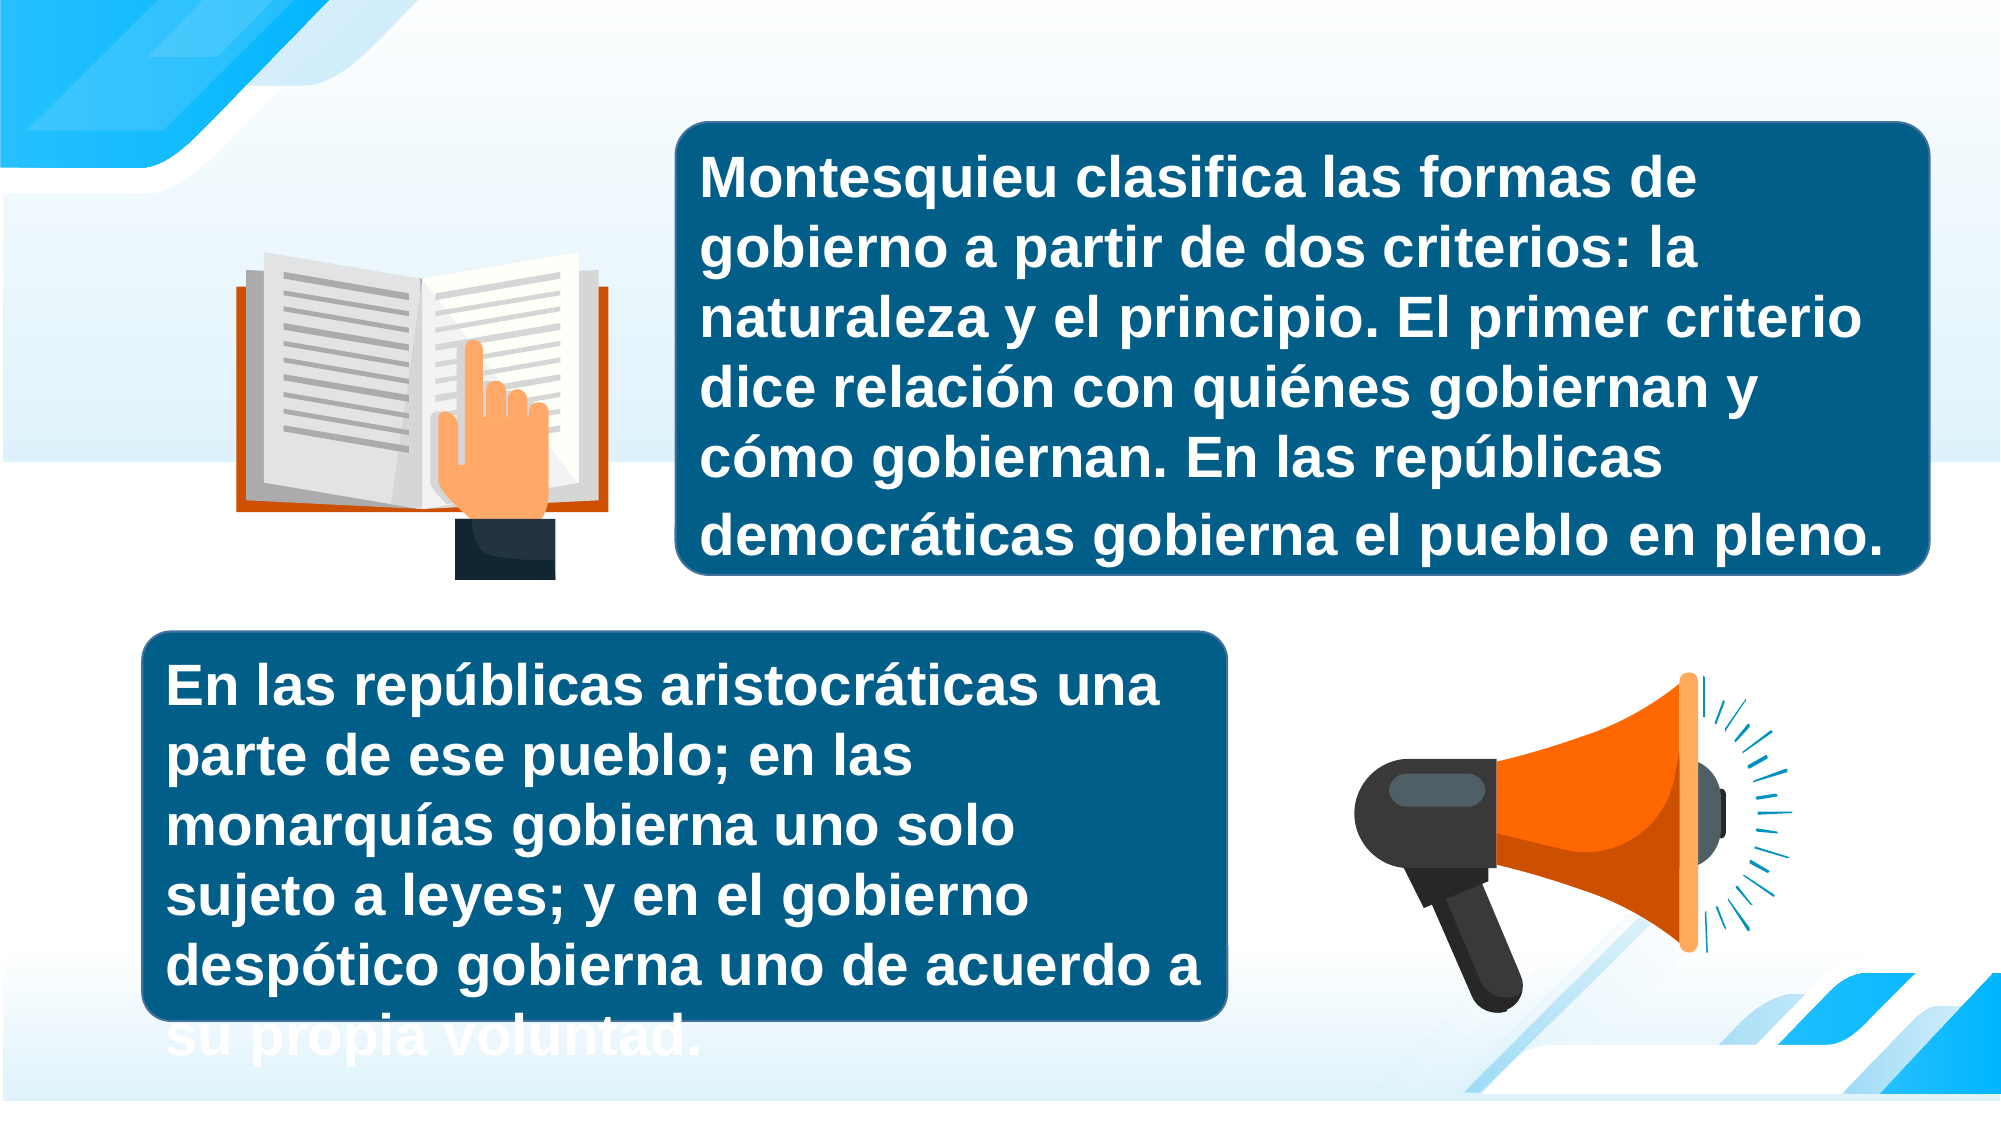

Montesquieu clasifica las formas de gobierno a partir de dos criterios: la naturaleza y el principio. El primer criterio dice relación con quiénes gobiernan y cómo gobiernan. En las repúblicas democráticas gobierna el pueblo en pleno.

En las repúblicas aristocráticas una parte de ese pueblo; en las monarquías gobierna uno solo sujeto a leyes; y en el gobierno despótico gobierna uno de acuerdo a su propia voluntad.